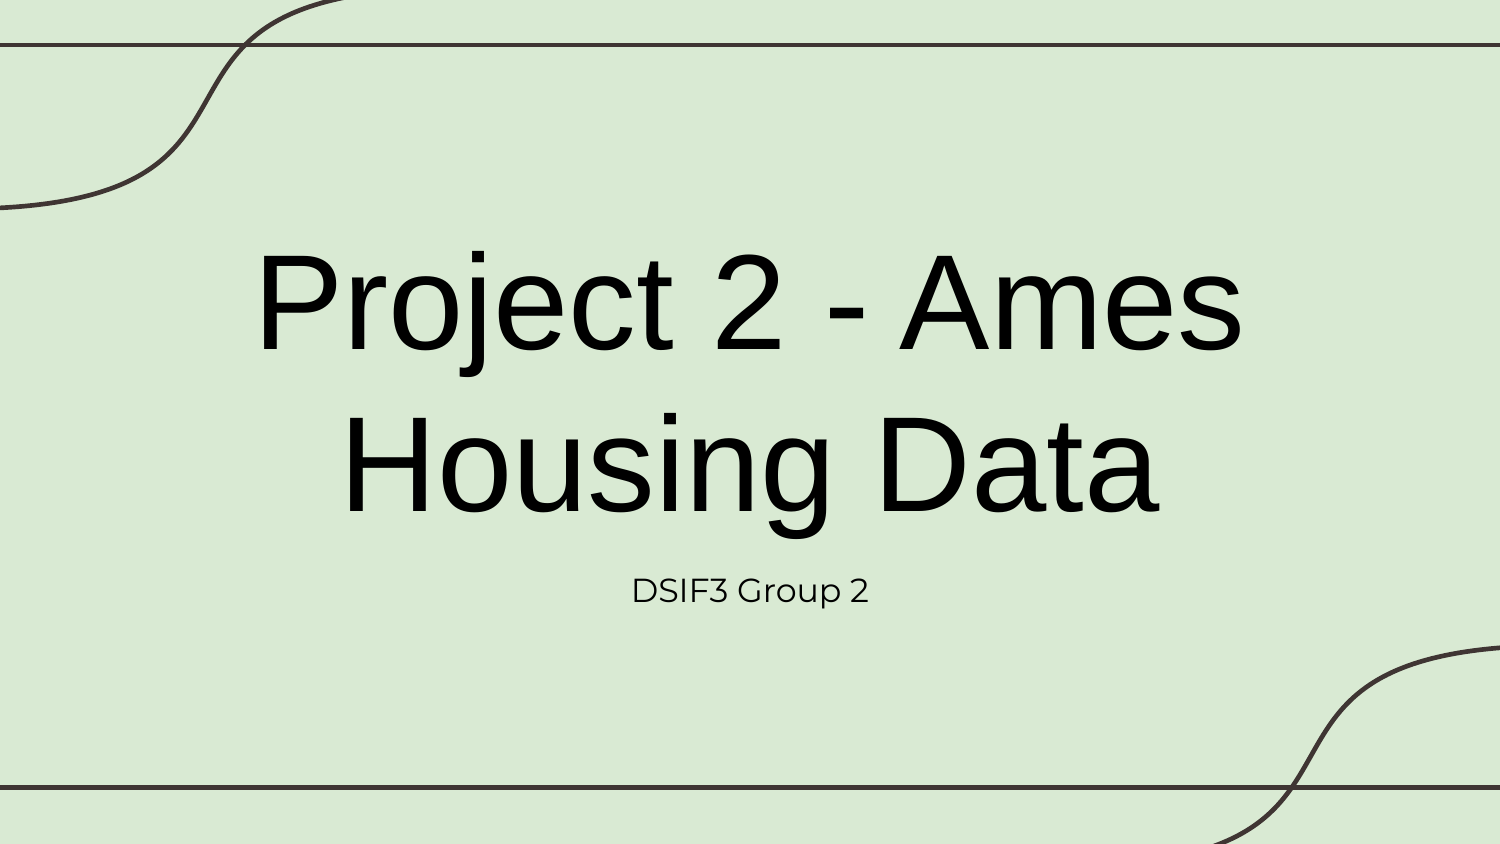

# Project 2 - Ames Housing Data
DSIF3 Group 2